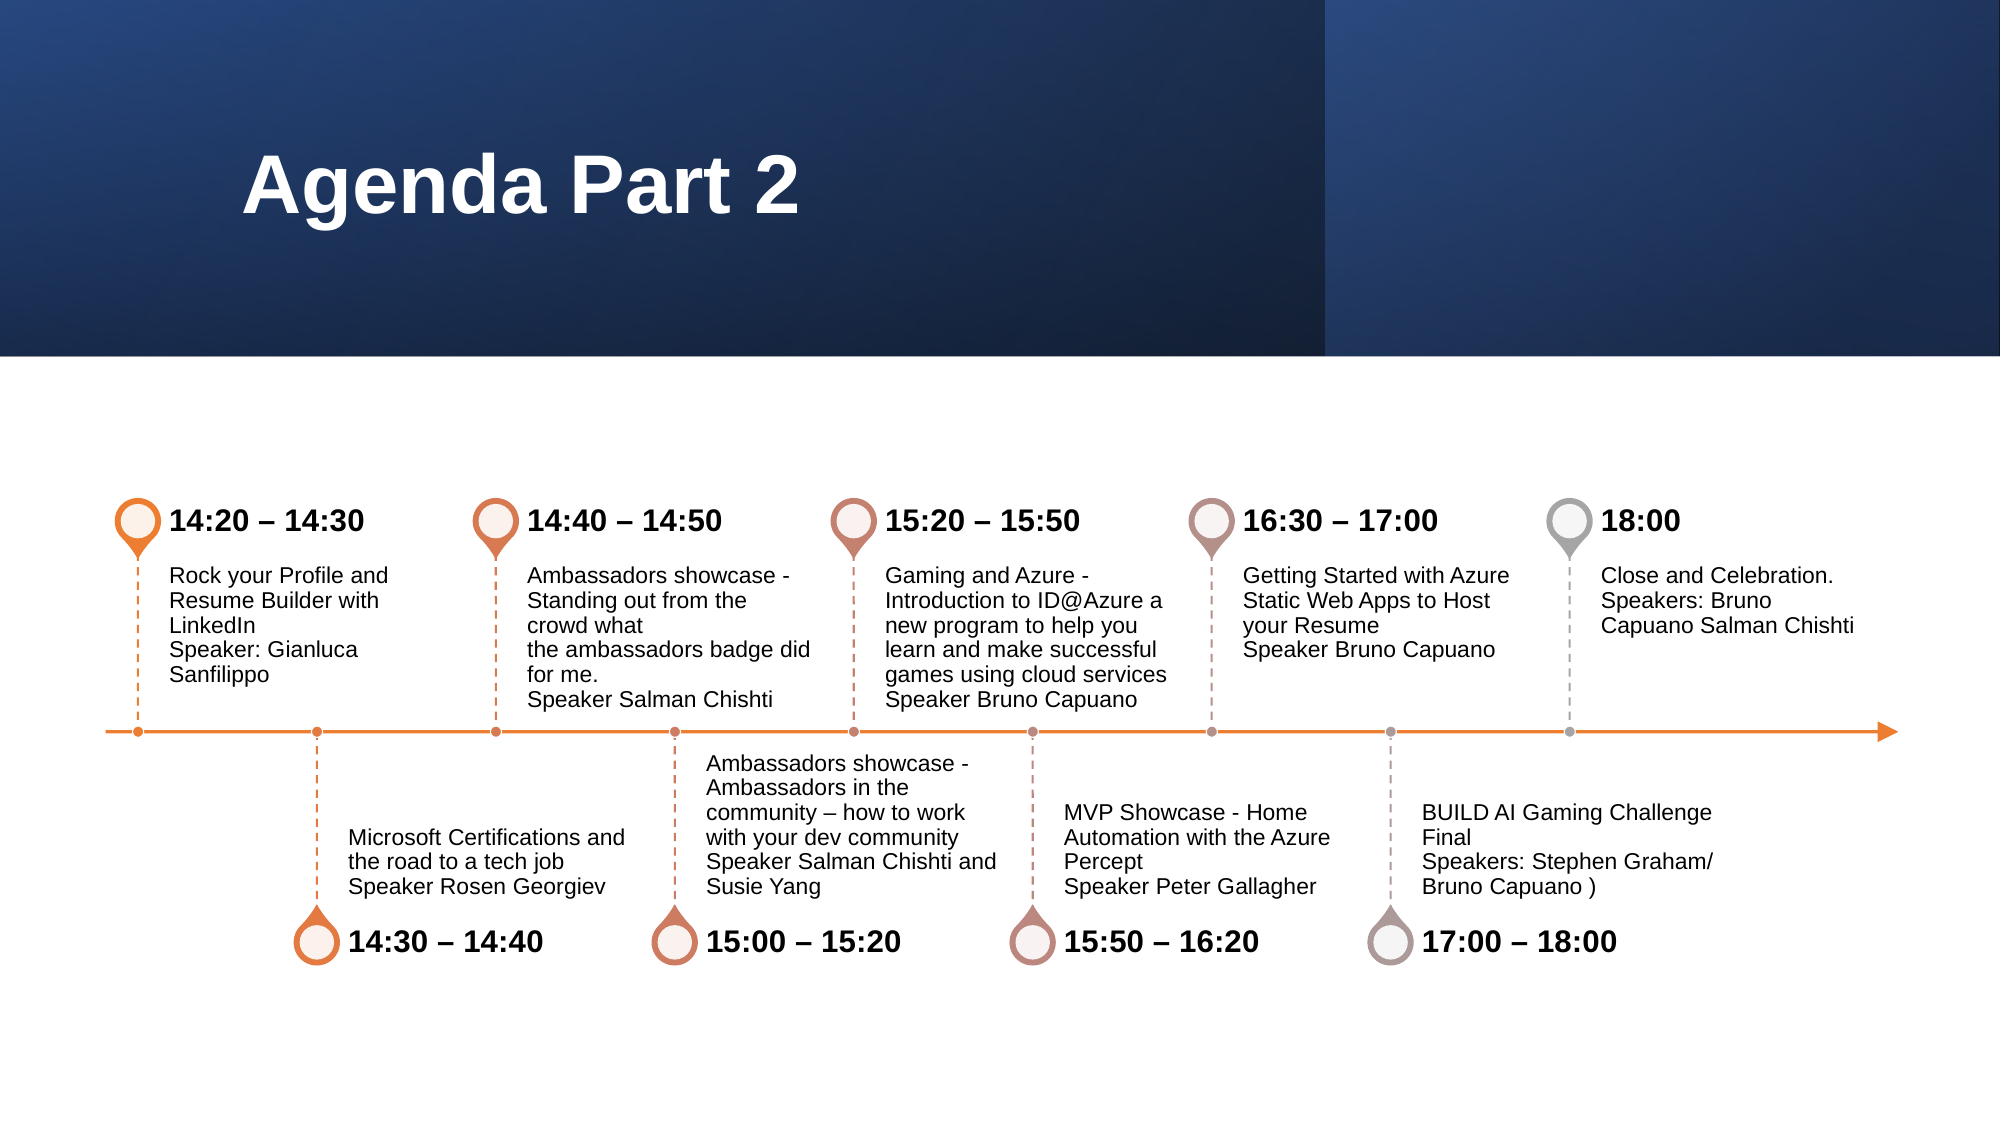

# Agenda Part 2
Rock your Profile and Resume Builder with LinkedIn​
Speaker: Gianluca Sanfilippo​
14:20 – 14:30
Microsoft Certifications and the road to a tech job​
Speaker Rosen Georgiev​
14:30 – 14:40
Ambassadors showcase - Standing out from the crowd what the ambassadors badge did for me.​
Speaker Salman Chishti​
14:40 – 14:50
Ambassadors showcase - Ambassadors in the community – how to work with your dev community​
Speaker Salman Chishti and Susie Yang​
15:00 – 15:20
Gaming and Azure - Introduction to ID@Azure a new program to help you learn and make successful games using cloud services​
Speaker Bruno Capuano​
15:20 – 15:50
MVP Showcase - Home Automation with the Azure Percept​
Speaker Peter Gallagher​
15:50 – 16:20
Getting Started with Azure Static Web Apps to Host your Resume​
Speaker Bruno Capuano​
16:30 – 17:00
BUILD AI Gaming Challenge Final​
Speakers: Stephen Graham/ Bruno Capuano )​
17:00 – 18:00
Close and Celebration.​
Speakers: Bruno Capuano Salman Chishti
18:00